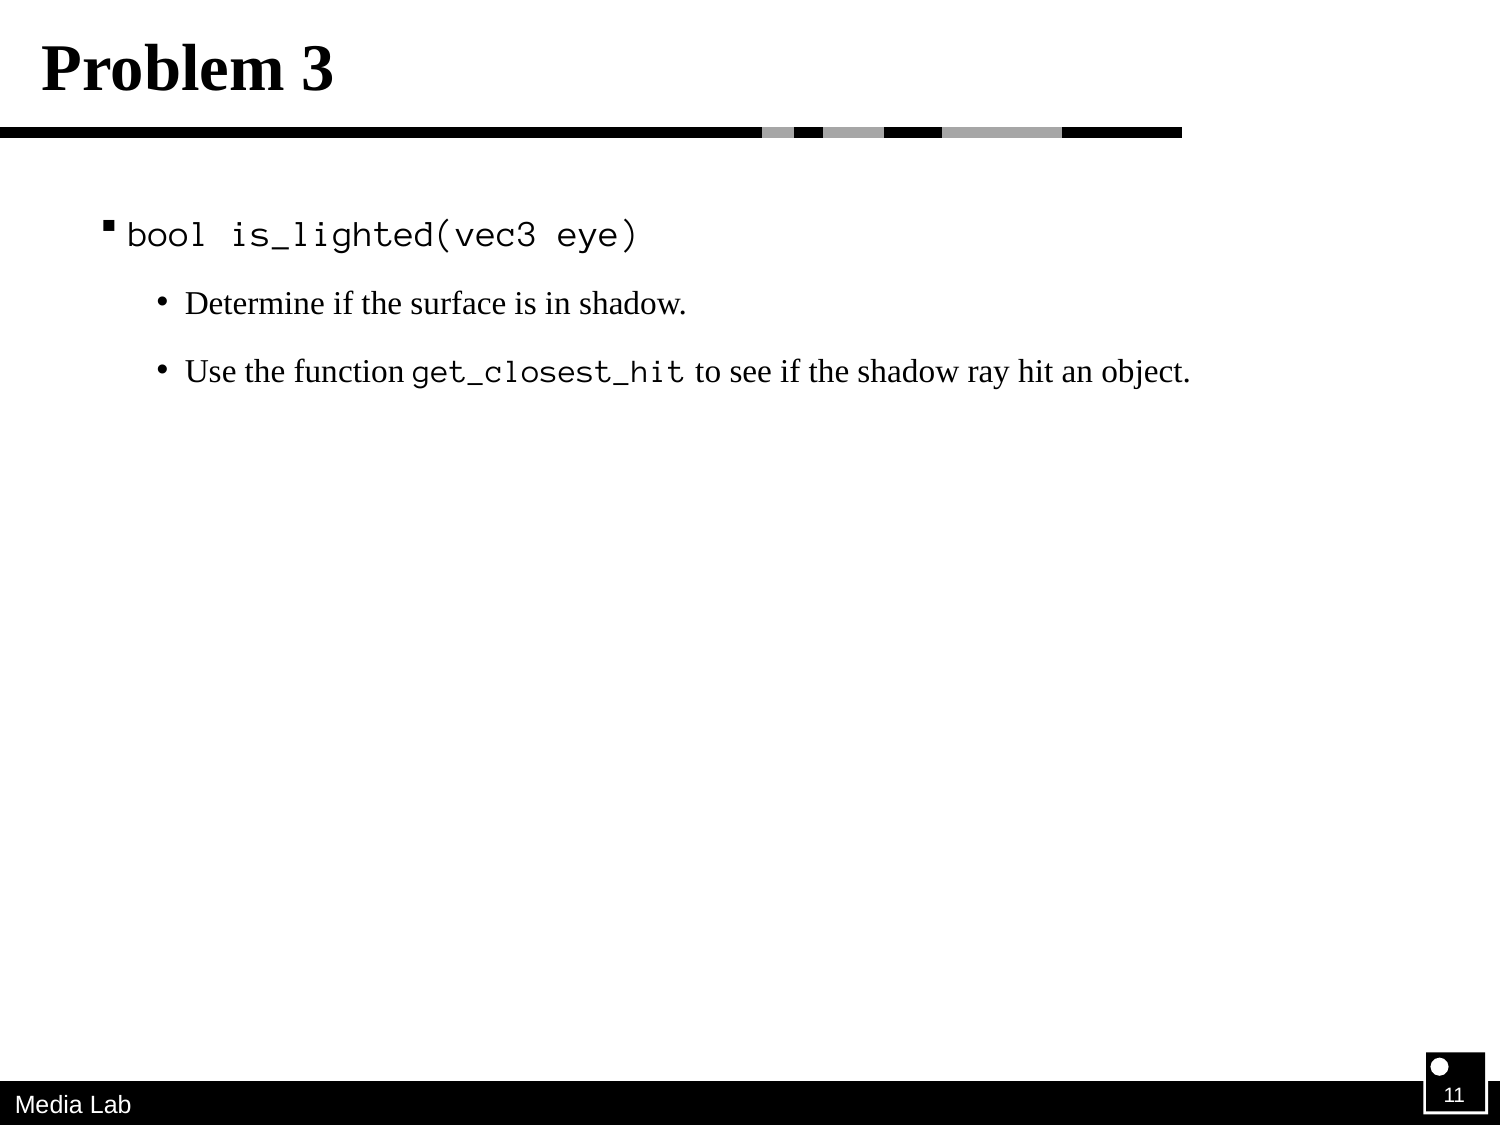

# Problem 3
bool is_lighted(vec3 eye)
Determine if the surface is in shadow.
Use the function get_closest_hit to see if the shadow ray hit an object.

11